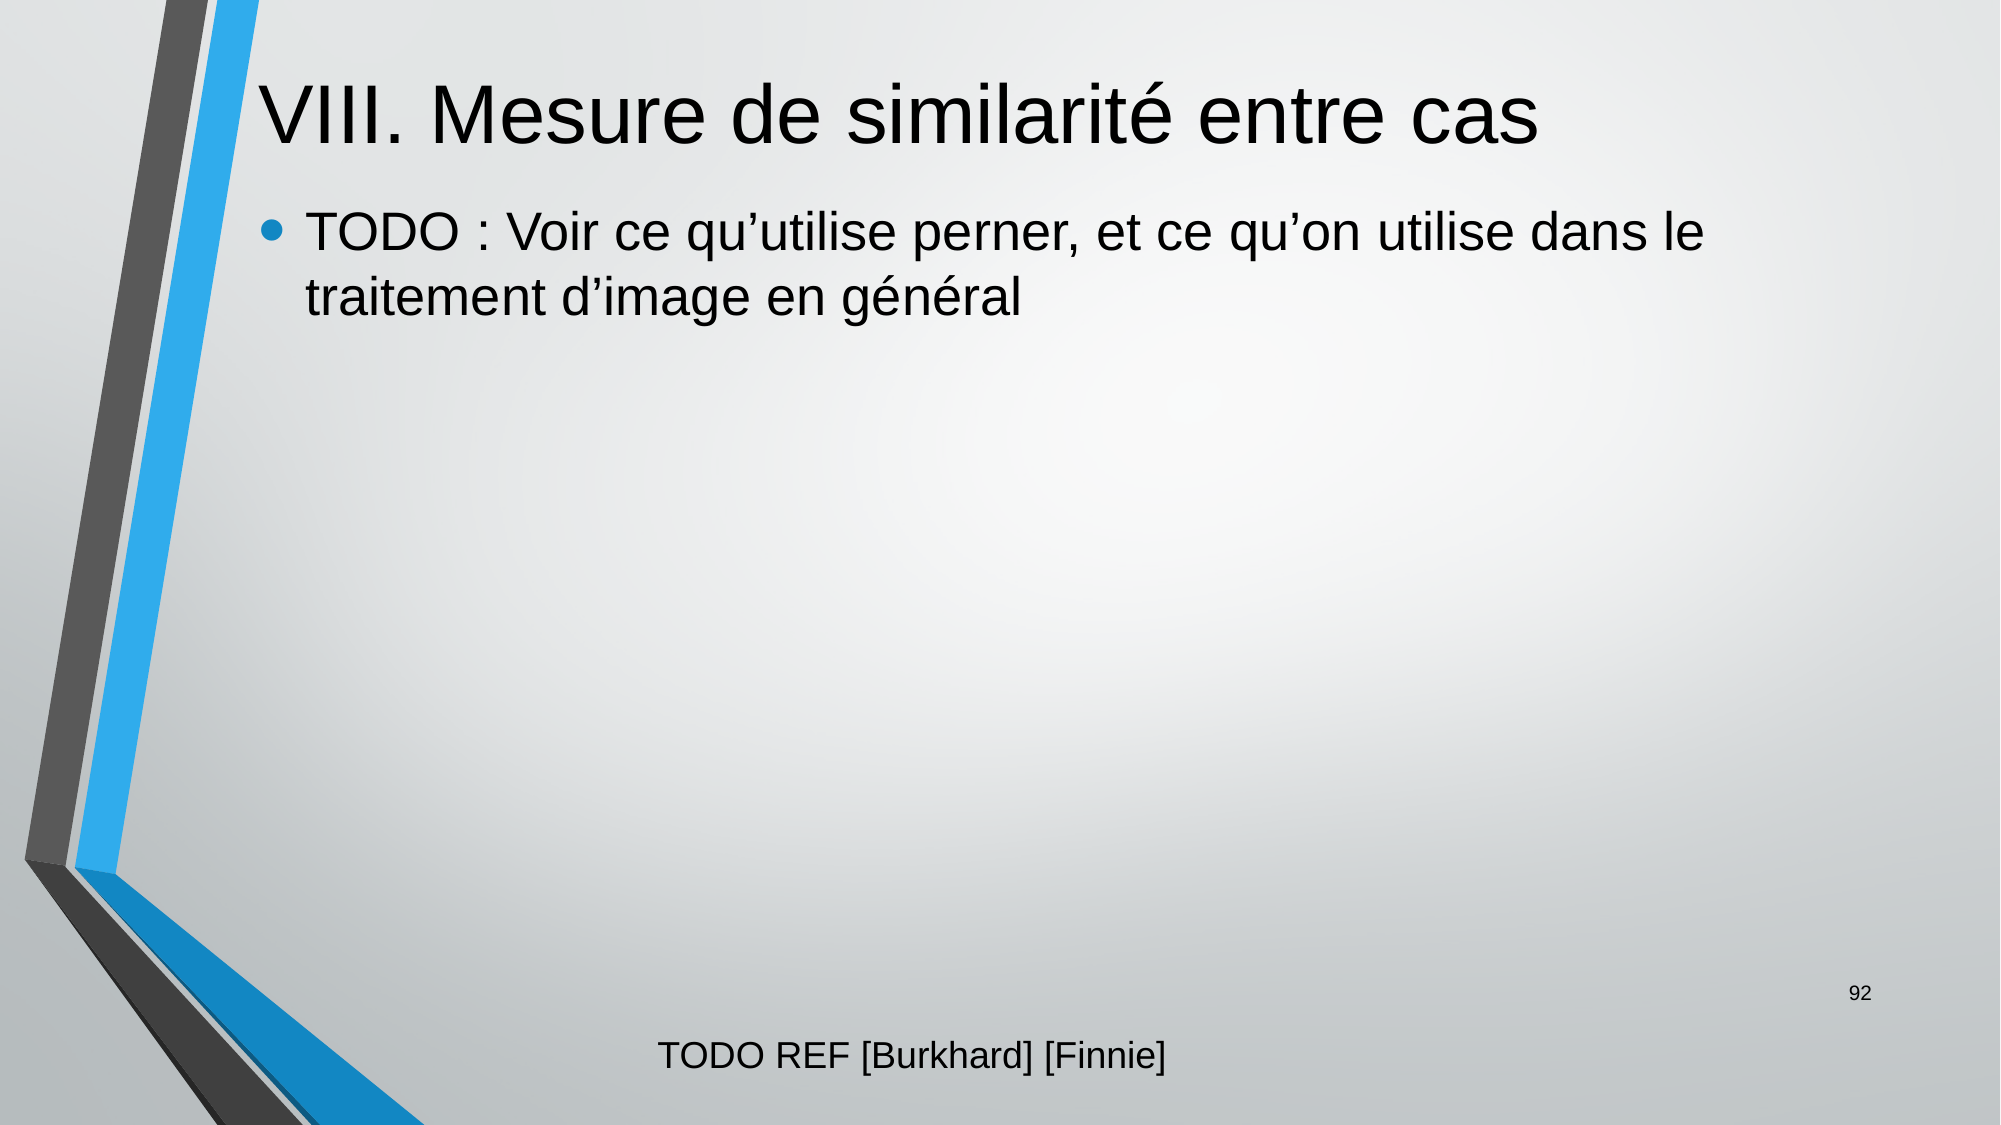

# VIII. Mesure de similarité entre cas
TODO : Voir ce qu’utilise perner, et ce qu’on utilise dans le traitement d’image en général

92
TODO REF [Burkhard] [Finnie]